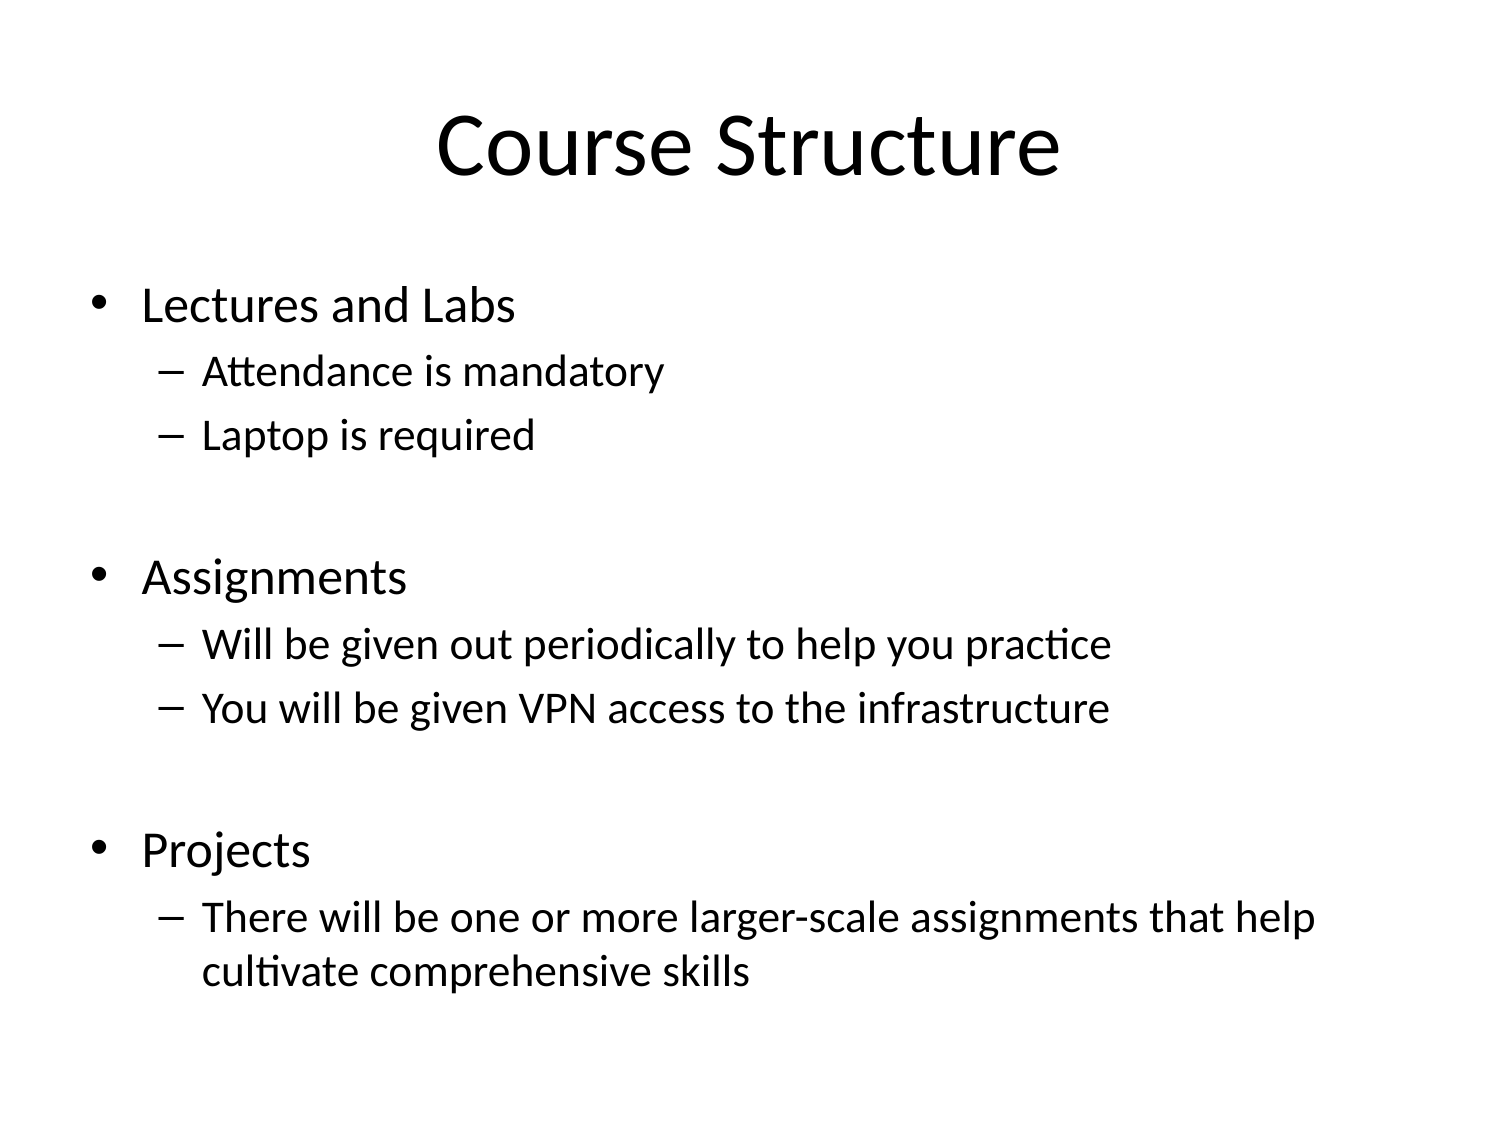

# Course Structure
Lectures and Labs
Attendance is mandatory
Laptop is required

Assignments
Will be given out periodically to help you practice
You will be given VPN access to the infrastructure

Projects
There will be one or more larger-scale assignments that help cultivate comprehensive skills